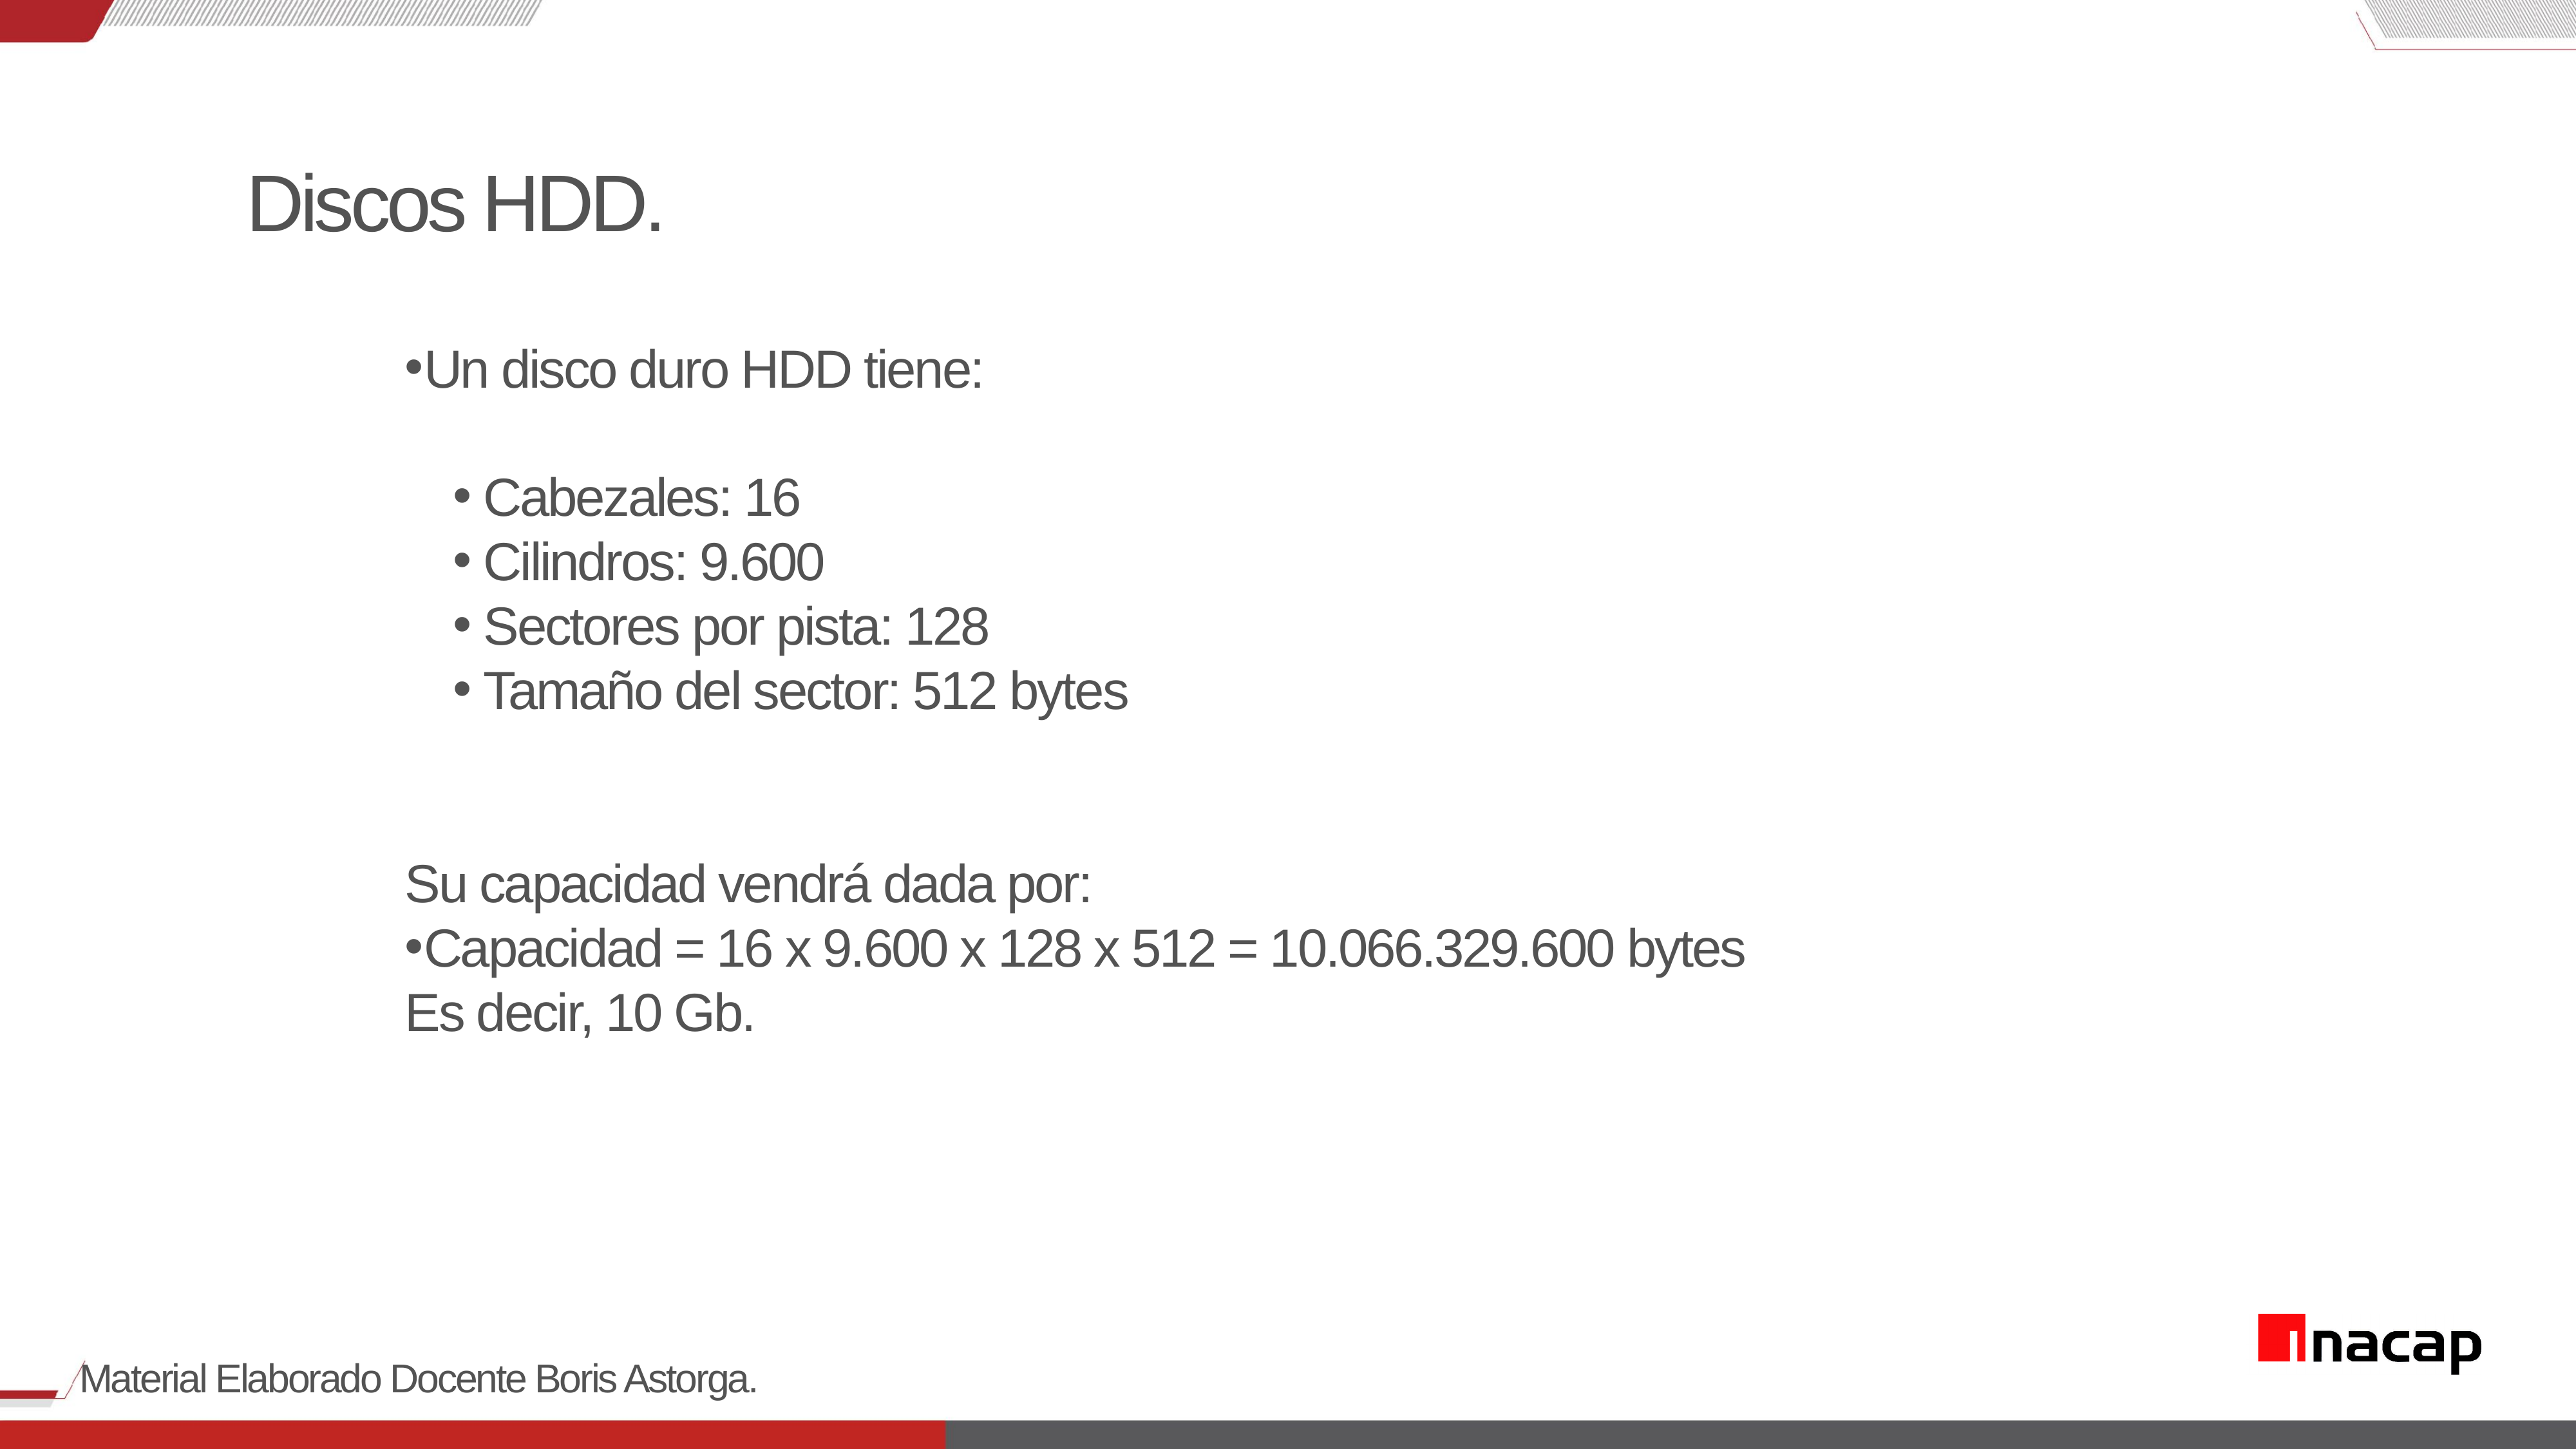

Discos HDD.
Un disco duro HDD tiene:

Cabezales: 16
Cilindros: 9.600
Sectores por pista: 128
Tamaño del sector: 512 bytes

Su capacidad vendrá dada por:
Capacidad = 16 x 9.600 x 128 x 512 = 10.066.329.600 bytes
Es decir, 10 Gb.
Material Elaborado Docente Boris Astorga.